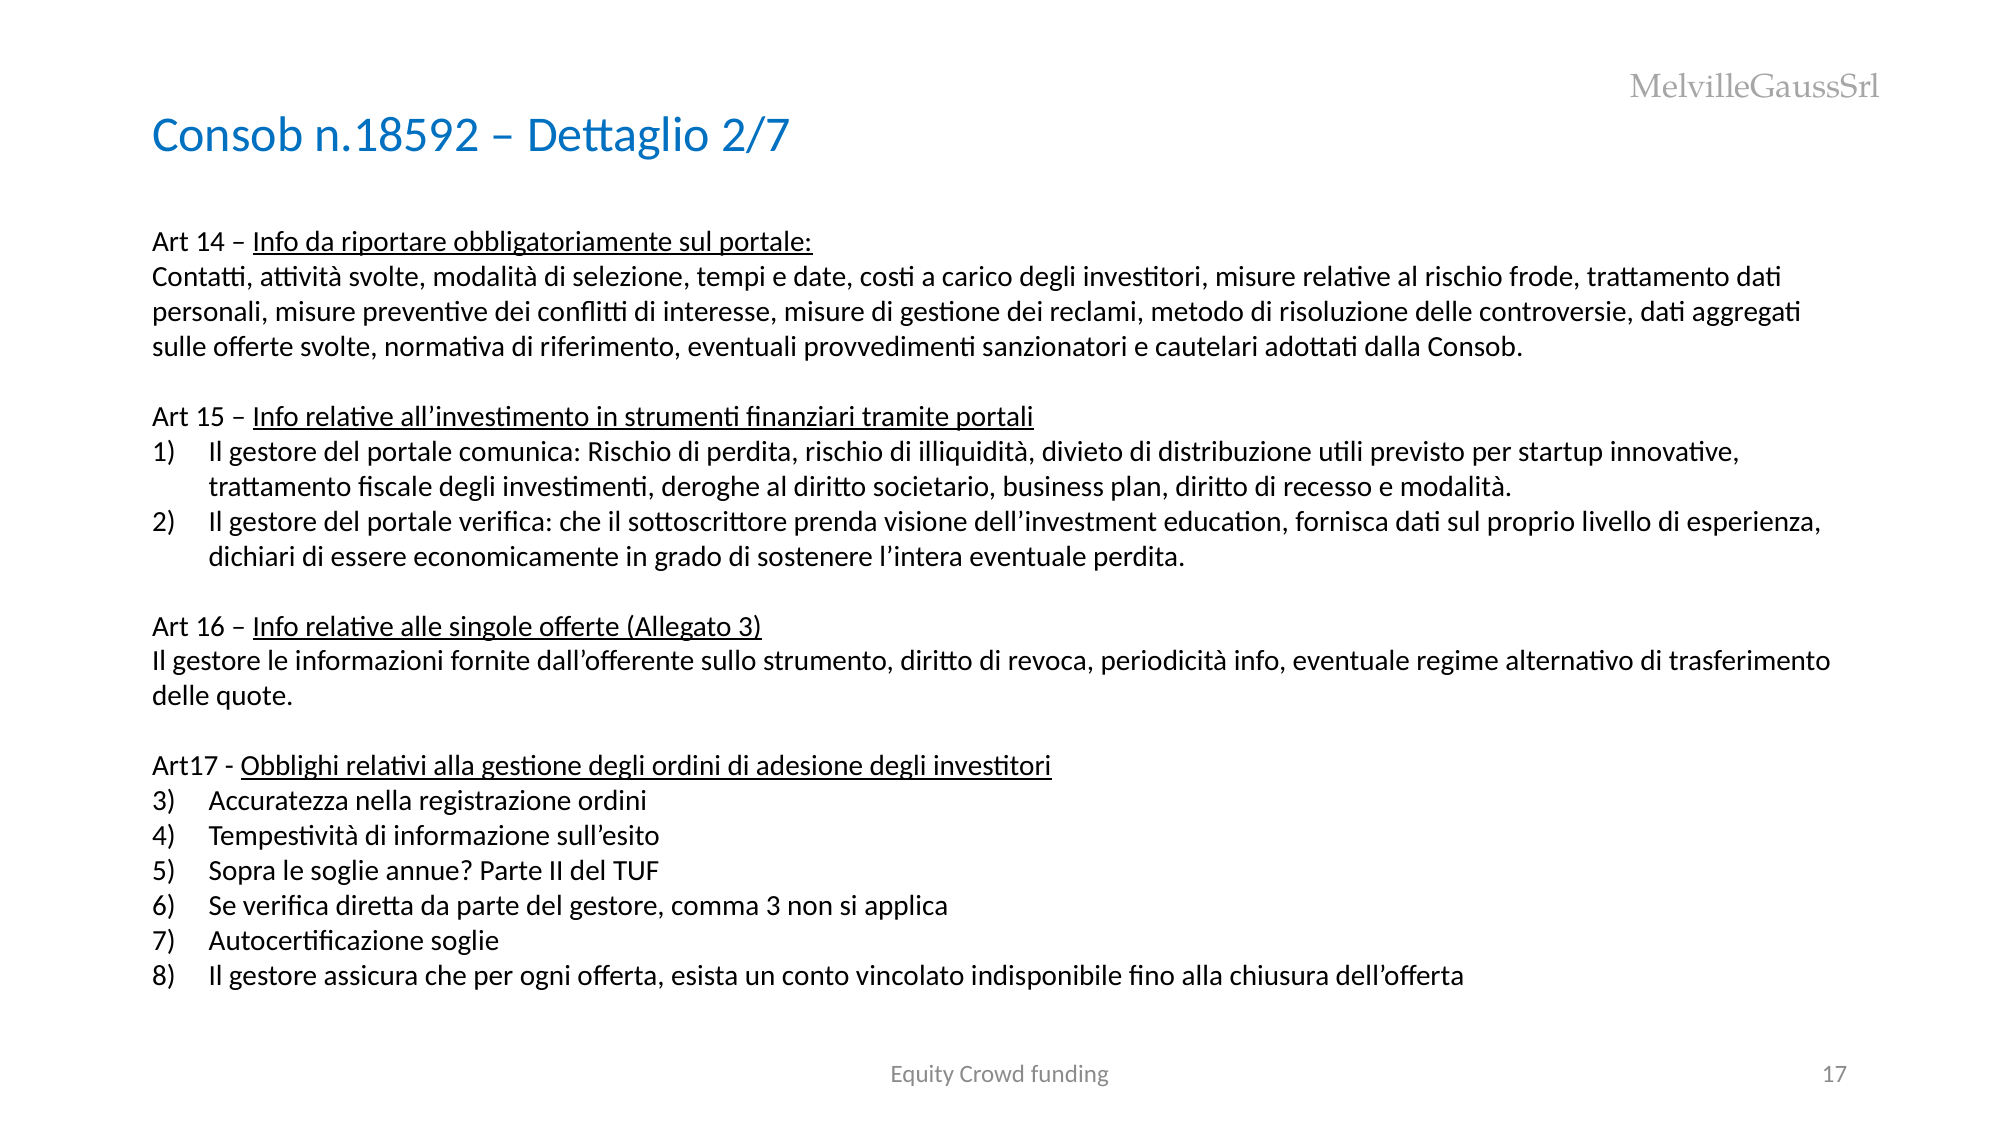

Consob n.18592 – Dettaglio 2/7
Art 14 – Info da riportare obbligatoriamente sul portale:
Contatti, attività svolte, modalità di selezione, tempi e date, costi a carico degli investitori, misure relative al rischio frode, trattamento dati personali, misure preventive dei conflitti di interesse, misure di gestione dei reclami, metodo di risoluzione delle controversie, dati aggregati sulle offerte svolte, normativa di riferimento, eventuali provvedimenti sanzionatori e cautelari adottati dalla Consob.

Art 15 – Info relative all’investimento in strumenti finanziari tramite portali
Il gestore del portale comunica: Rischio di perdita, rischio di illiquidità, divieto di distribuzione utili previsto per startup innovative, trattamento fiscale degli investimenti, deroghe al diritto societario, business plan, diritto di recesso e modalità.
Il gestore del portale verifica: che il sottoscrittore prenda visione dell’investment education, fornisca dati sul proprio livello di esperienza, dichiari di essere economicamente in grado di sostenere l’intera eventuale perdita.

Art 16 – Info relative alle singole offerte (Allegato 3)
Il gestore le informazioni fornite dall’offerente sullo strumento, diritto di revoca, periodicità info, eventuale regime alternativo di trasferimento delle quote.

Art17 - Obblighi relativi alla gestione degli ordini di adesione degli investitori
Accuratezza nella registrazione ordini
Tempestività di informazione sull’esito
Sopra le soglie annue? Parte II del TUF
Se verifica diretta da parte del gestore, comma 3 non si applica
Autocertificazione soglie
Il gestore assicura che per ogni offerta, esista un conto vincolato indisponibile fino alla chiusura dell’offerta

Equity Crowd funding
17